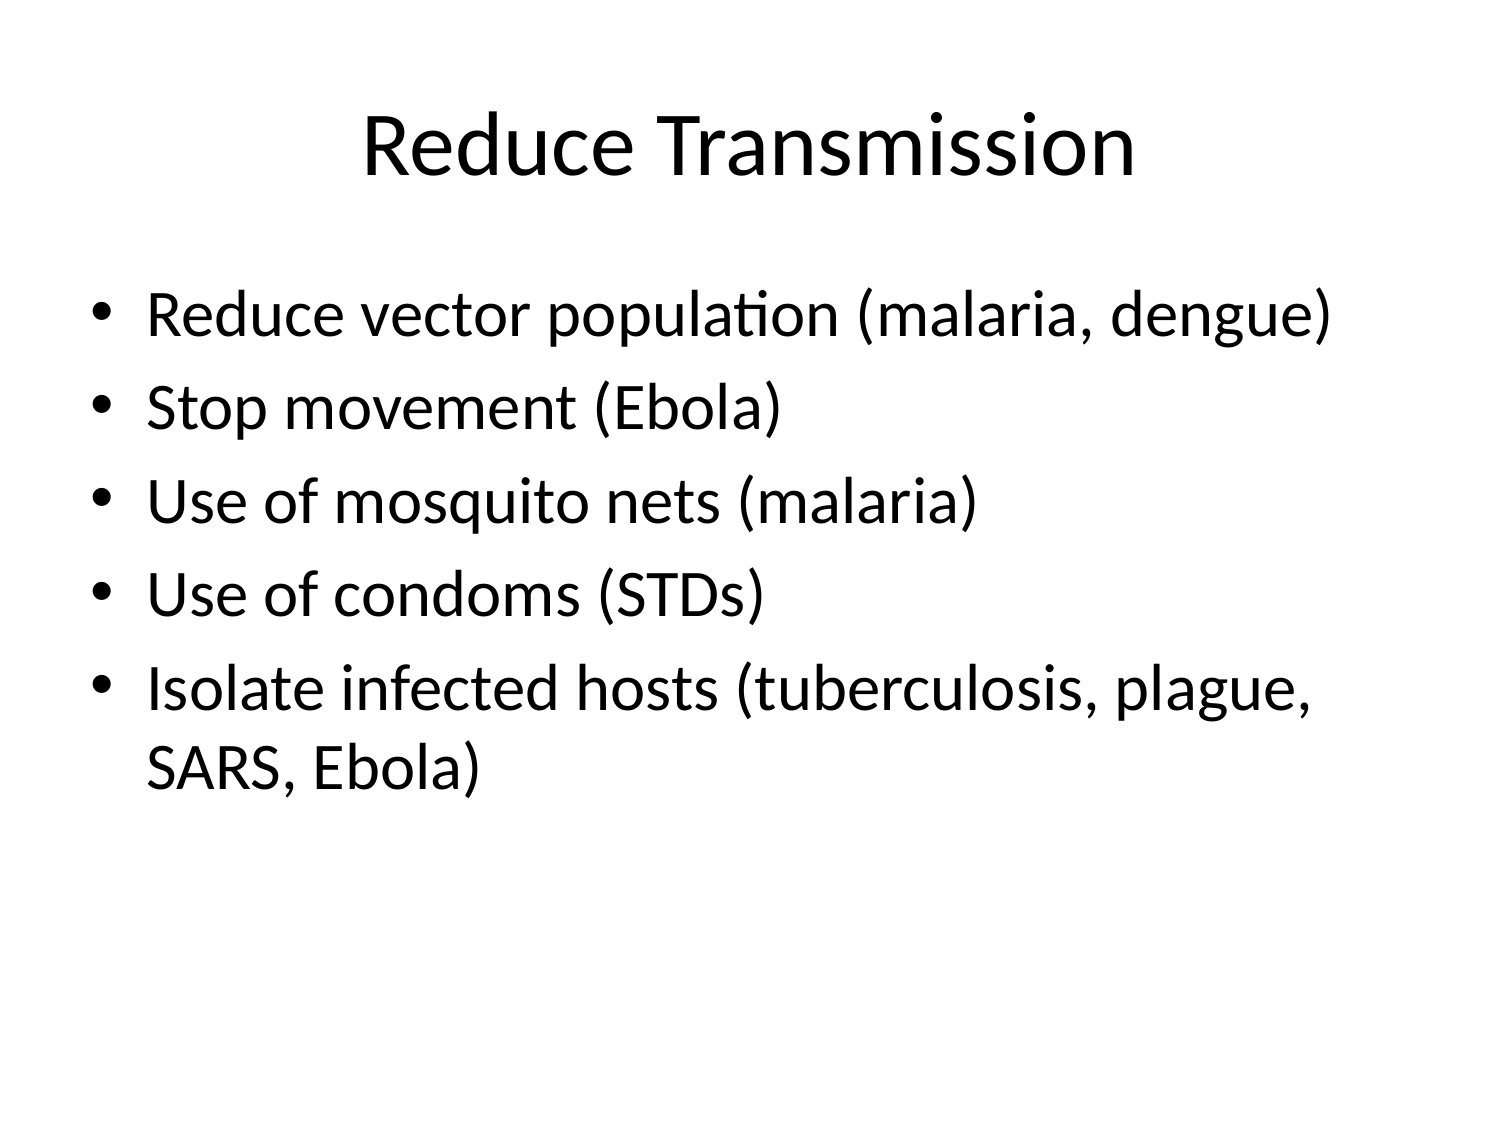

# Reduce Transmission
Reduce vector population (malaria, dengue)
Stop movement (Ebola)
Use of mosquito nets (malaria)
Use of condoms (STDs)
Isolate infected hosts (tuberculosis, plague, SARS, Ebola)